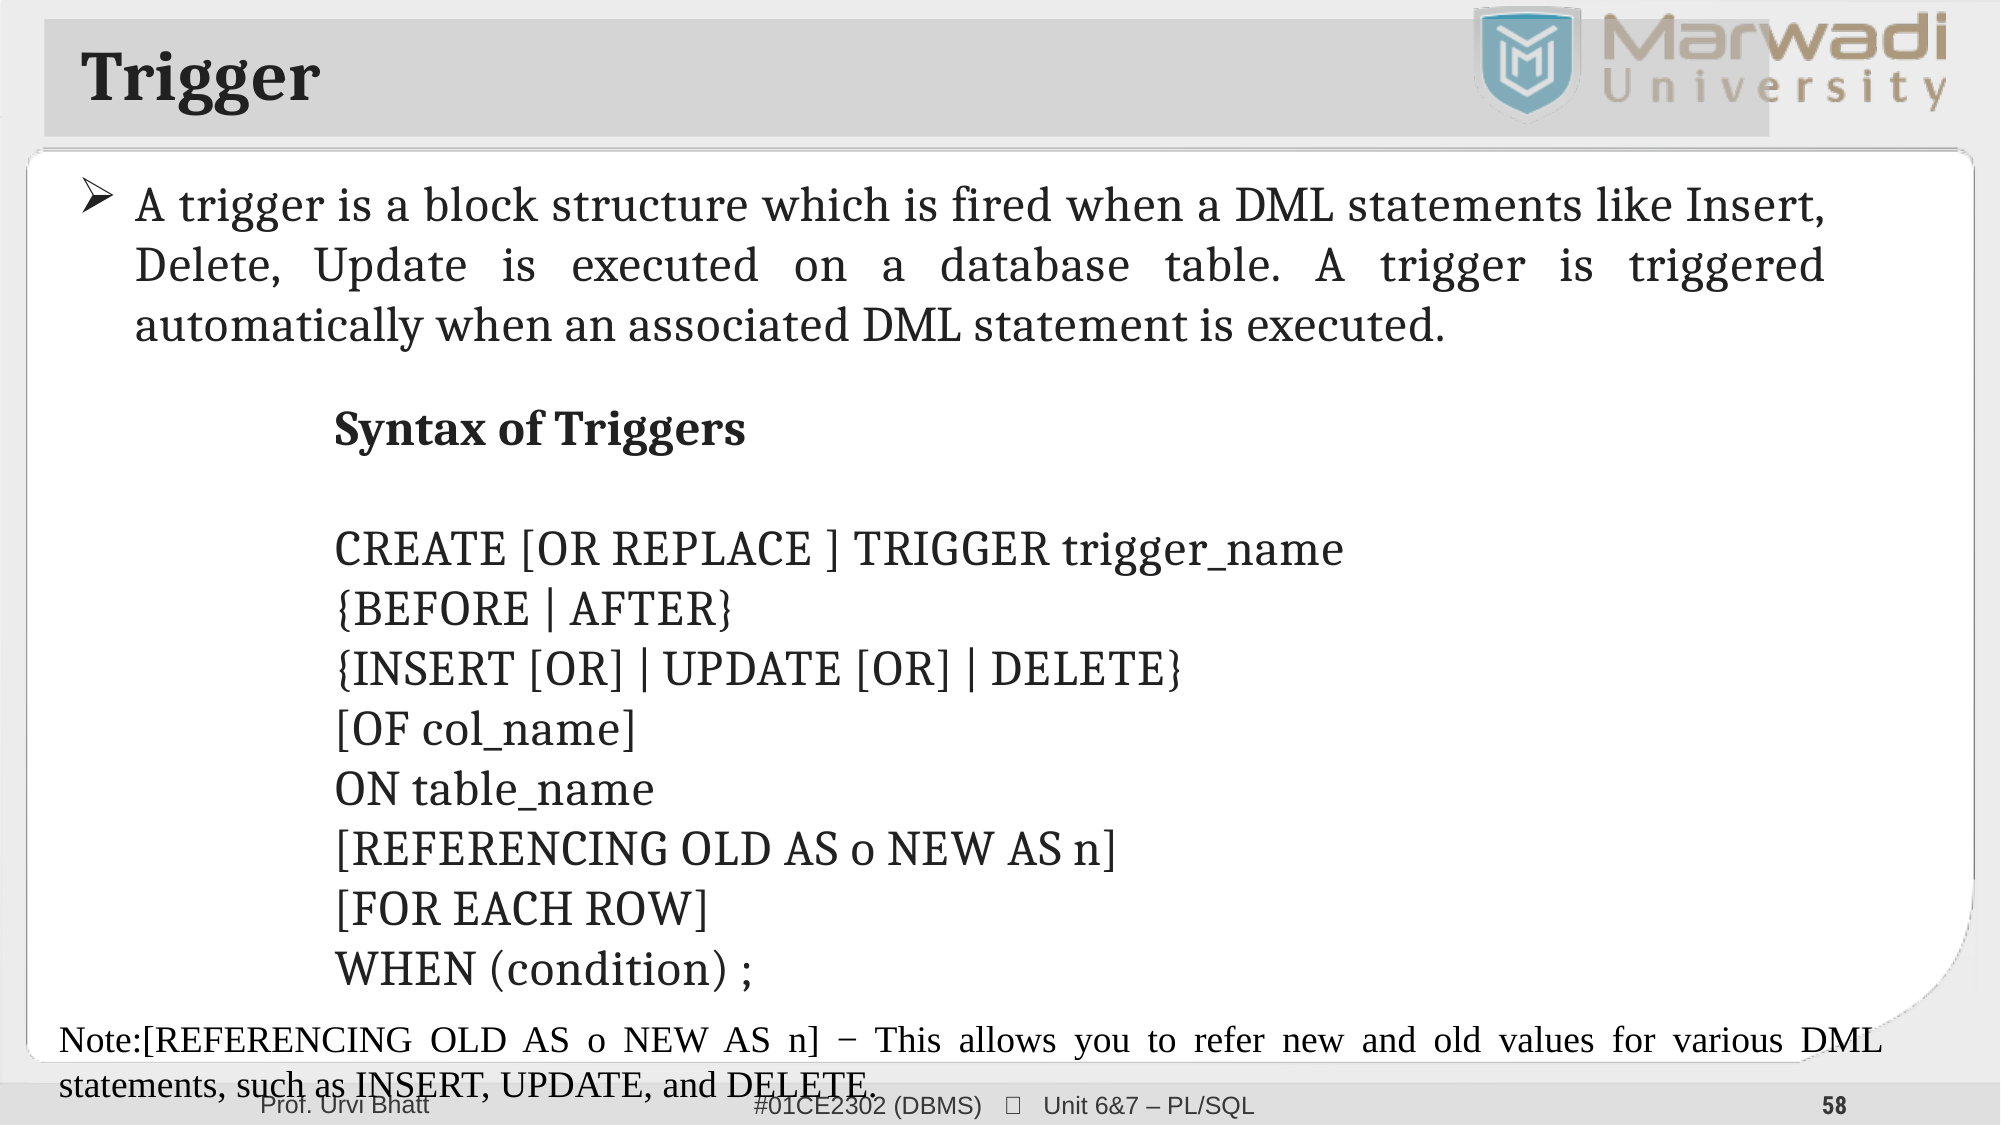

# Trigger
A trigger is a block structure which is fired when a DML statements like Insert, Delete, Update is executed on a database table. A trigger is triggered automatically when an associated DML statement is executed.
Syntax of Triggers

CREATE [OR REPLACE ] TRIGGER trigger_name
{BEFORE | AFTER}
{INSERT [OR] | UPDATE [OR] | DELETE}
[OF col_name]
ON table_name
[REFERENCING OLD AS o NEW AS n]
[FOR EACH ROW]
WHEN (condition) ;
Note:[REFERENCING OLD AS o NEW AS n] − This allows you to refer new and old values for various DML statements, such as INSERT, UPDATE, and DELETE.